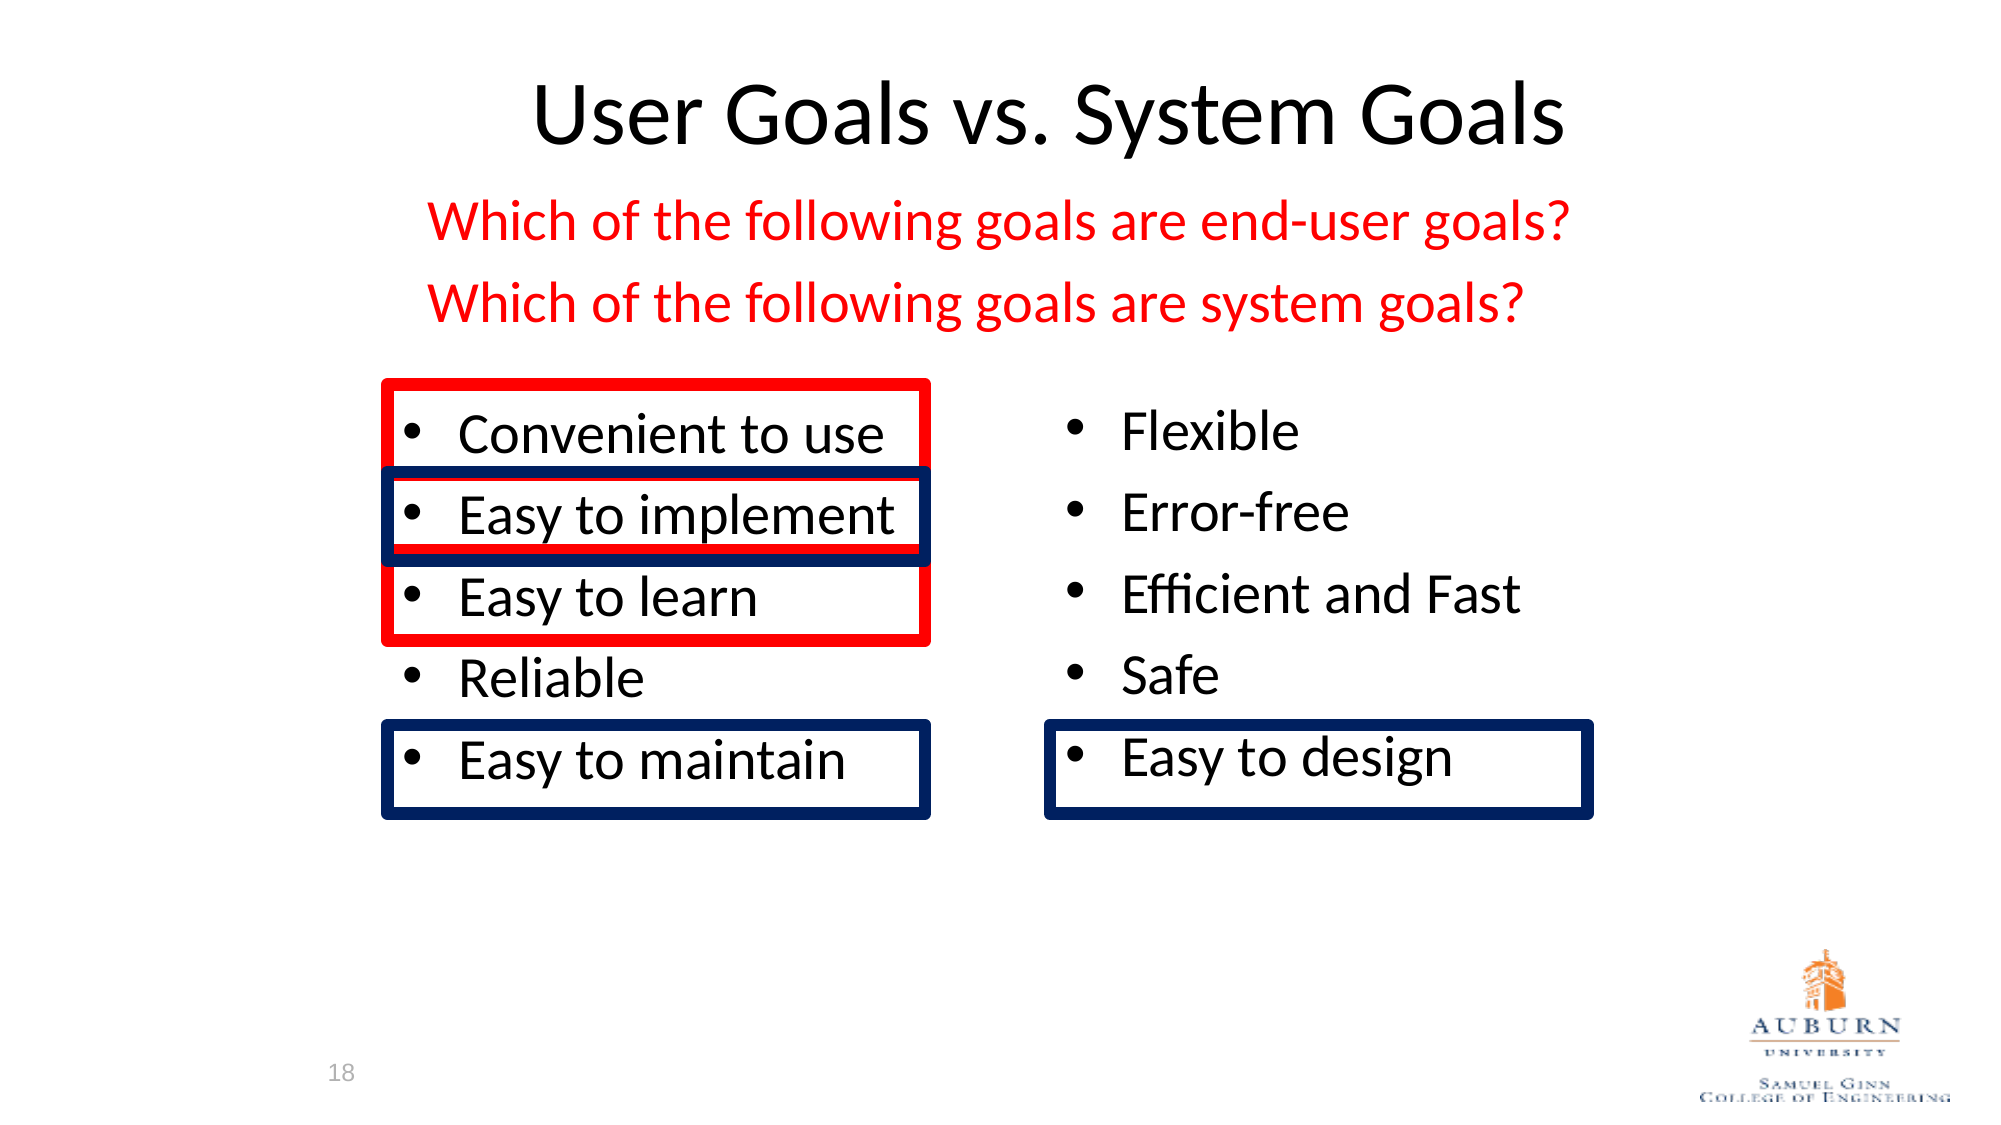

# User Goals vs. System Goals
Which of the following goals are end-user goals?
Which of the following goals are system goals?

Flexible
Error-free
Efficient and Fast
Safe
Easy to design
Convenient to use
Easy to implement
Easy to learn
Reliable
Easy to maintain

18